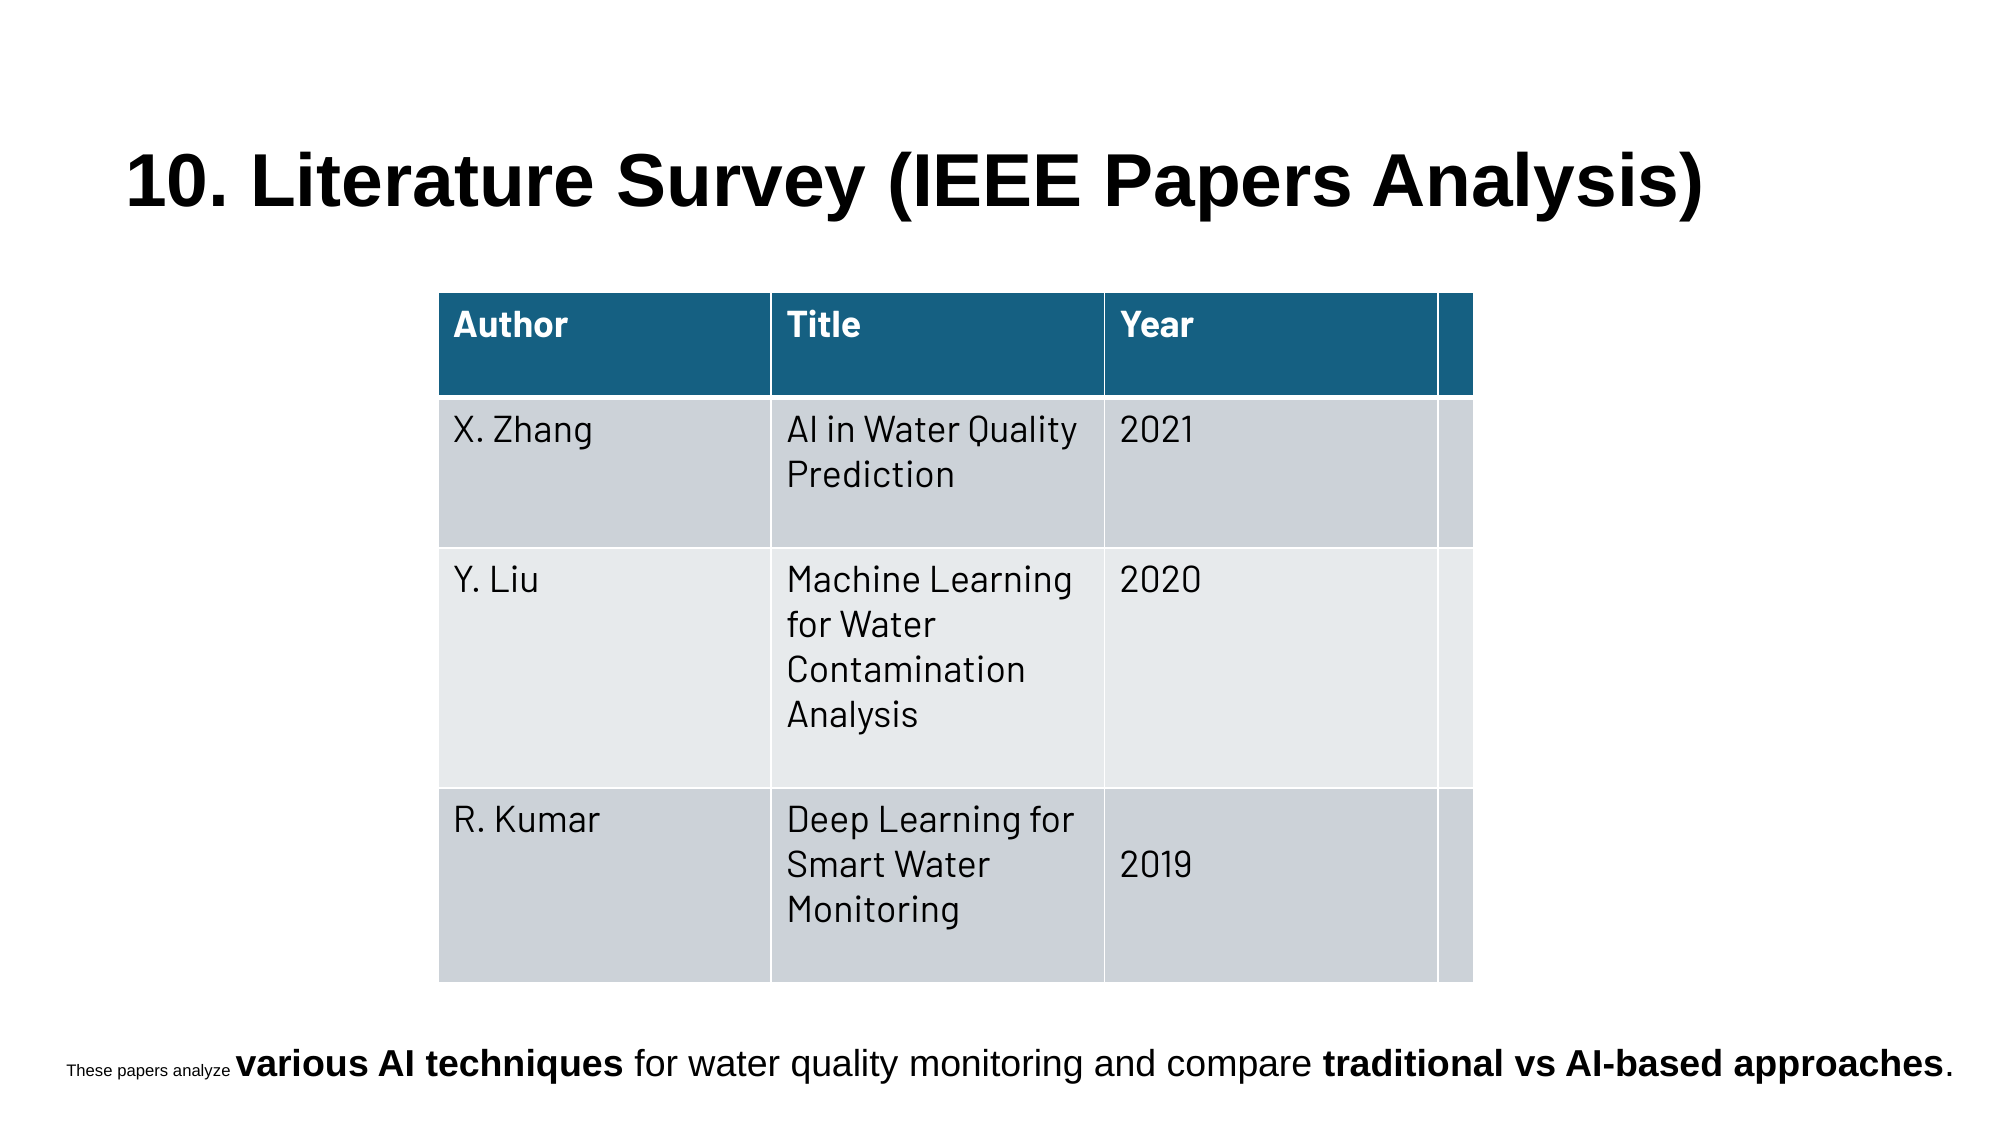

# 10. Literature Survey (IEEE Papers Analysis)
| Author | Title | Year |  |
| --- | --- | --- | --- |
| X. Zhang | AI in Water Quality Prediction | 2021 |  |
| Y. Liu | Machine Learning for Water Contamination Analysis | 2020 |  |
| R. Kumar | Deep Learning for Smart Water Monitoring | 2019 |  |
|  |  |  |
| --- | --- | --- |
|  |  |  |
|  |  |  |
|  |  |  |
These papers analyze various AI techniques for water quality monitoring and compare traditional vs AI-based approaches.